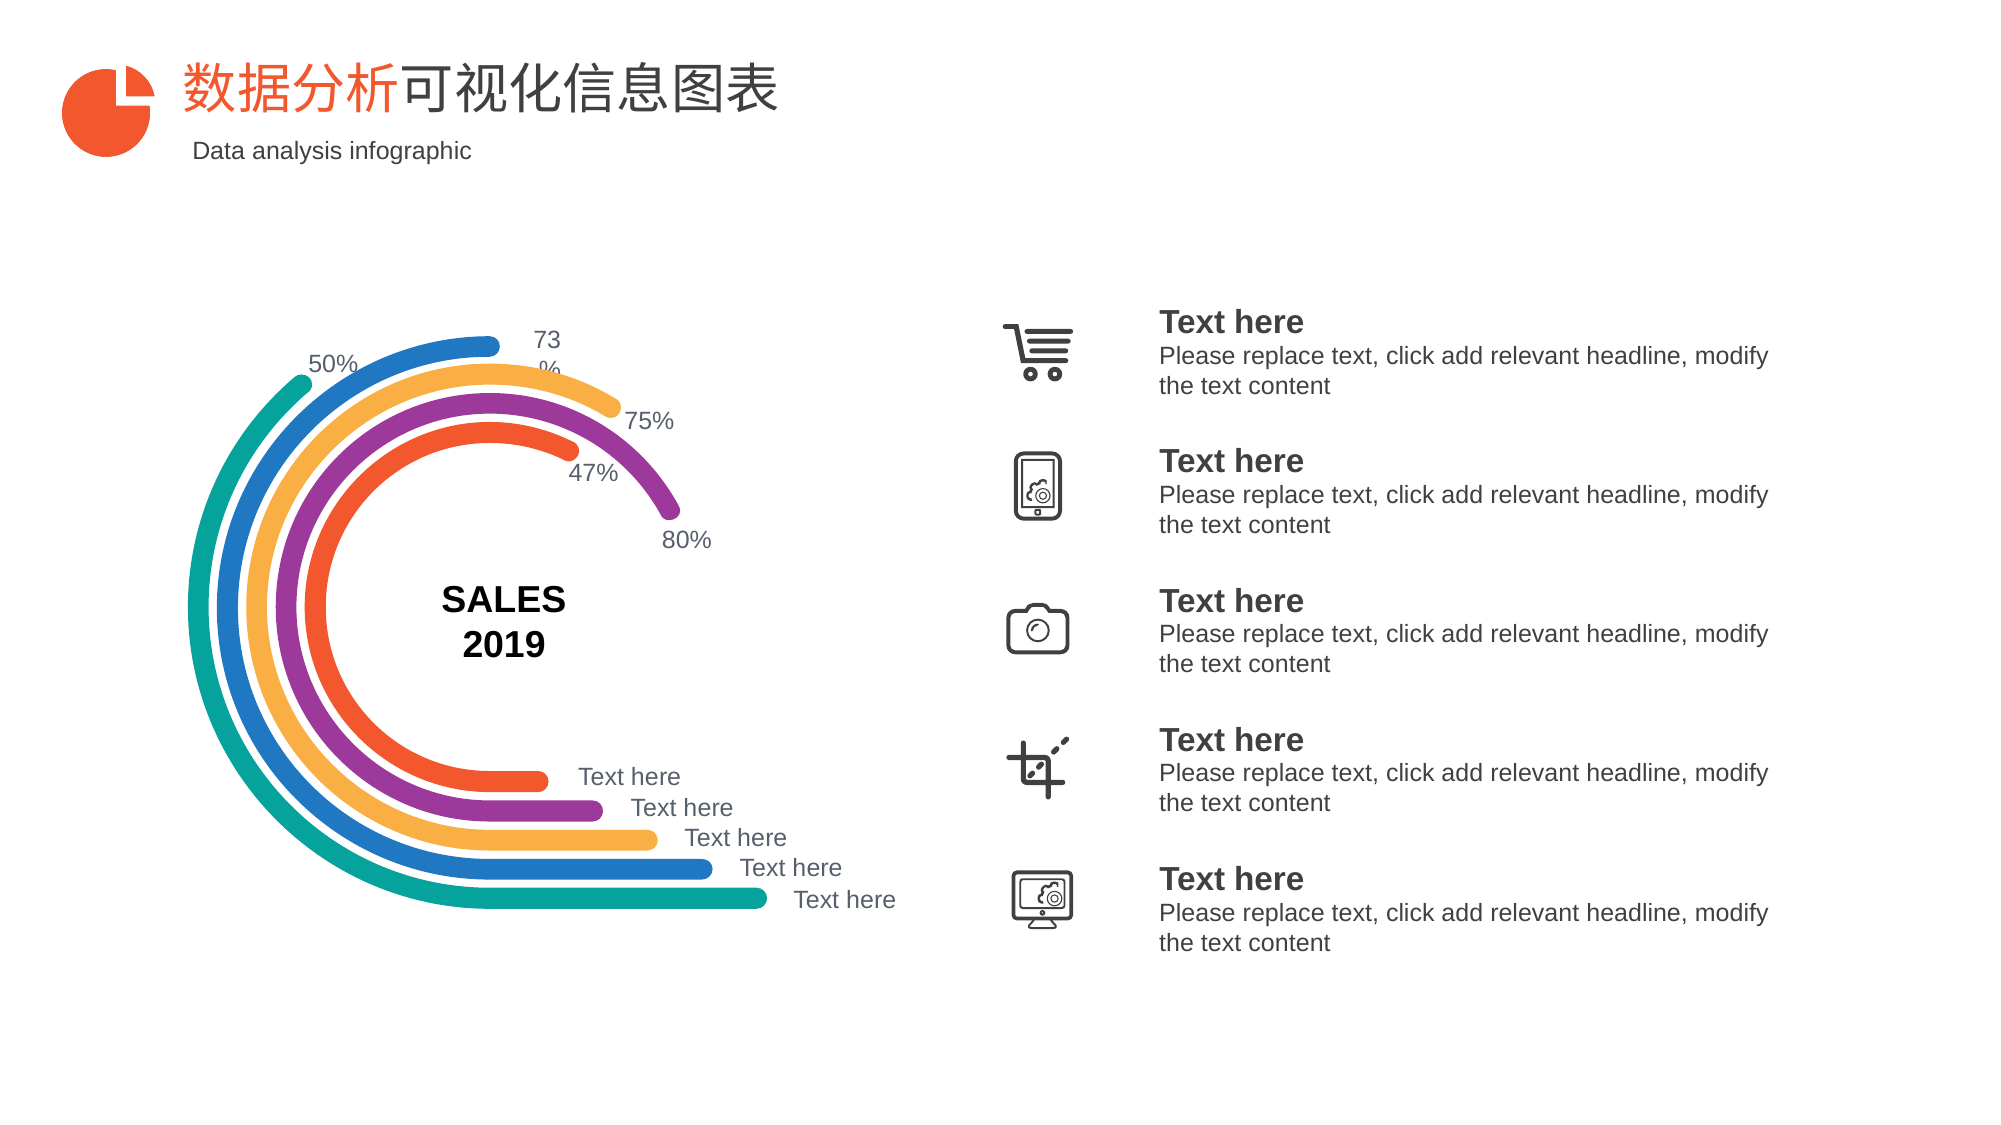

Text here

73%

Please replace text, click add relevant headline, modify the text content
50%

75%

Text here
47%

Please replace text, click add relevant headline, modify the text content
80%
SALES
2019
Text here

Please replace text, click add relevant headline, modify the text content
Text here

Please replace text, click add relevant headline, modify the text content
Text here

Text here
Text here
Text here
Text here

Text here
Please replace text, click add relevant headline, modify the text content